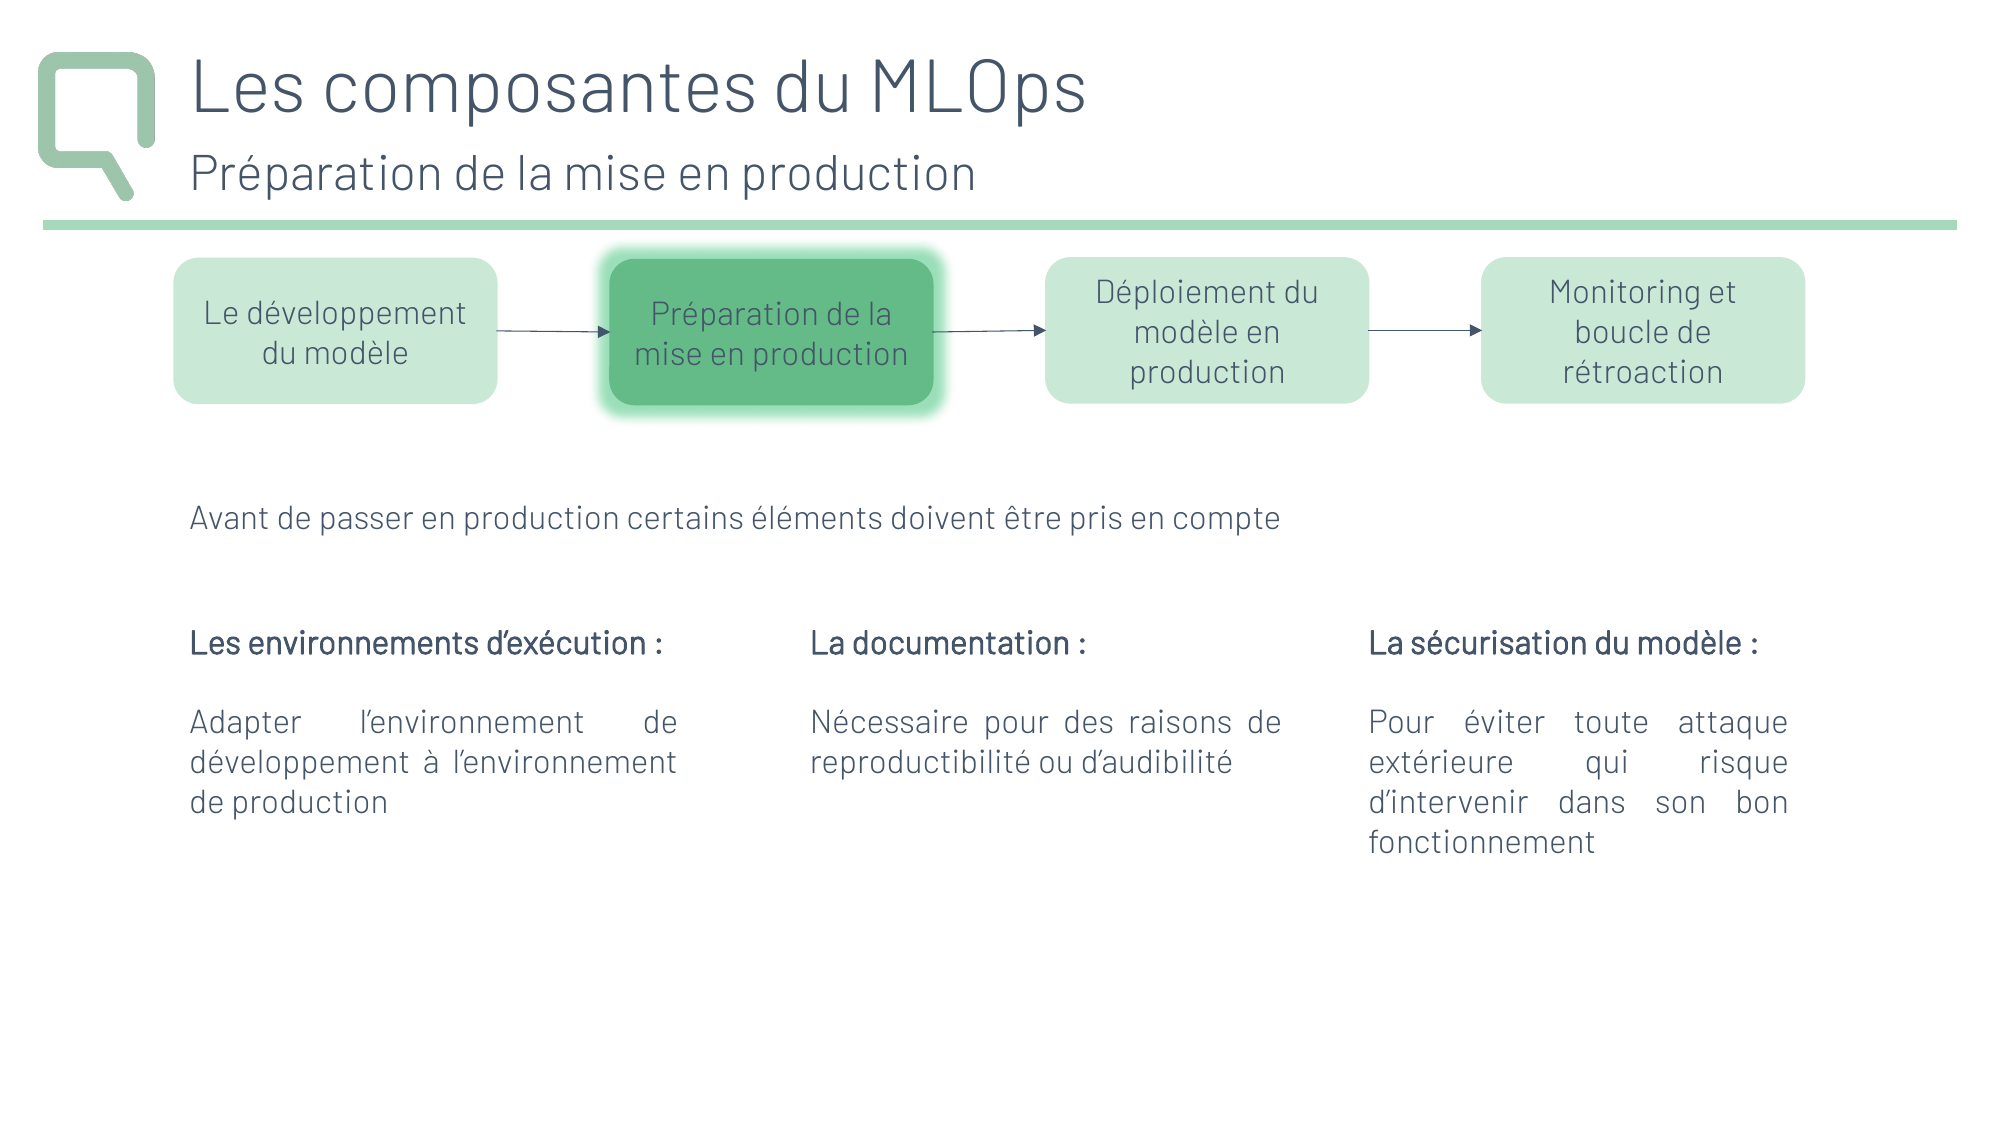

# Les composantes du MLOps
Préparation de la mise en production
Monitoring et boucle de rétroaction
Déploiement du modèle en production
Le développement du modèle
Préparation de la mise en production
Avant de passer en production certains éléments doivent être pris en compte
Les environnements d’exécution :

Adapter l’environnement de développement à l’environnement de production

La documentation :

Nécessaire pour des raisons de reproductibilité ou d’audibilité

La sécurisation du modèle :

Pour éviter toute attaque extérieure qui risque d’intervenir dans son bon fonctionnement